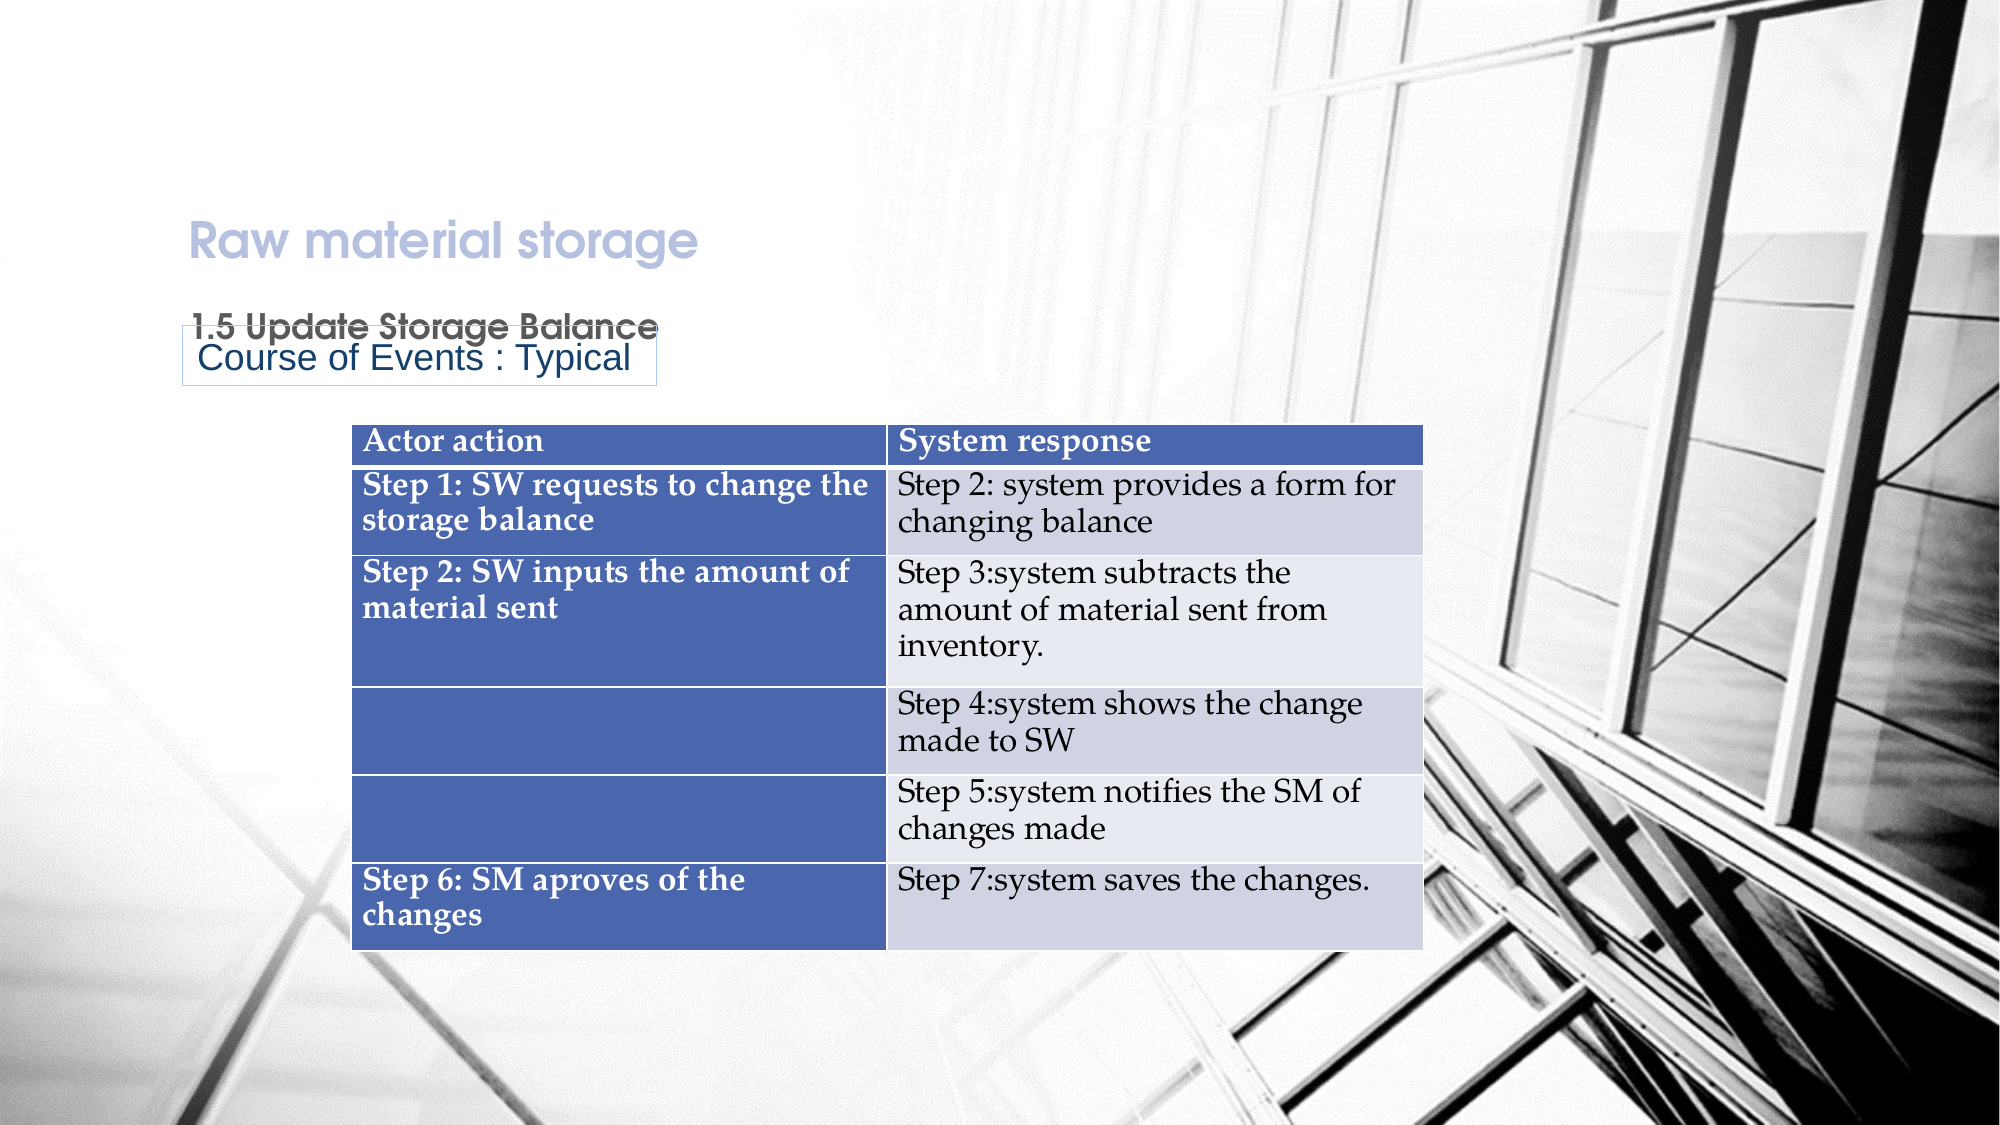

Raw material storage
1.5 Update Storage Balance

Course of Events : Typical

| Actor action | System response |
| --- | --- |
| Step 1: SW requests to change the storage balance | Step 2: system provides a form for changing balance |
| Step 2: SW inputs the amount of material sent | Step 3:system subtracts the amount of material sent from inventory. |
|  | Step 4:system shows the change made to SW |
|  | Step 5:system notifies the SM of changes made |
| Step 6: SM aproves of the changes | Step 7:system saves the changes. |